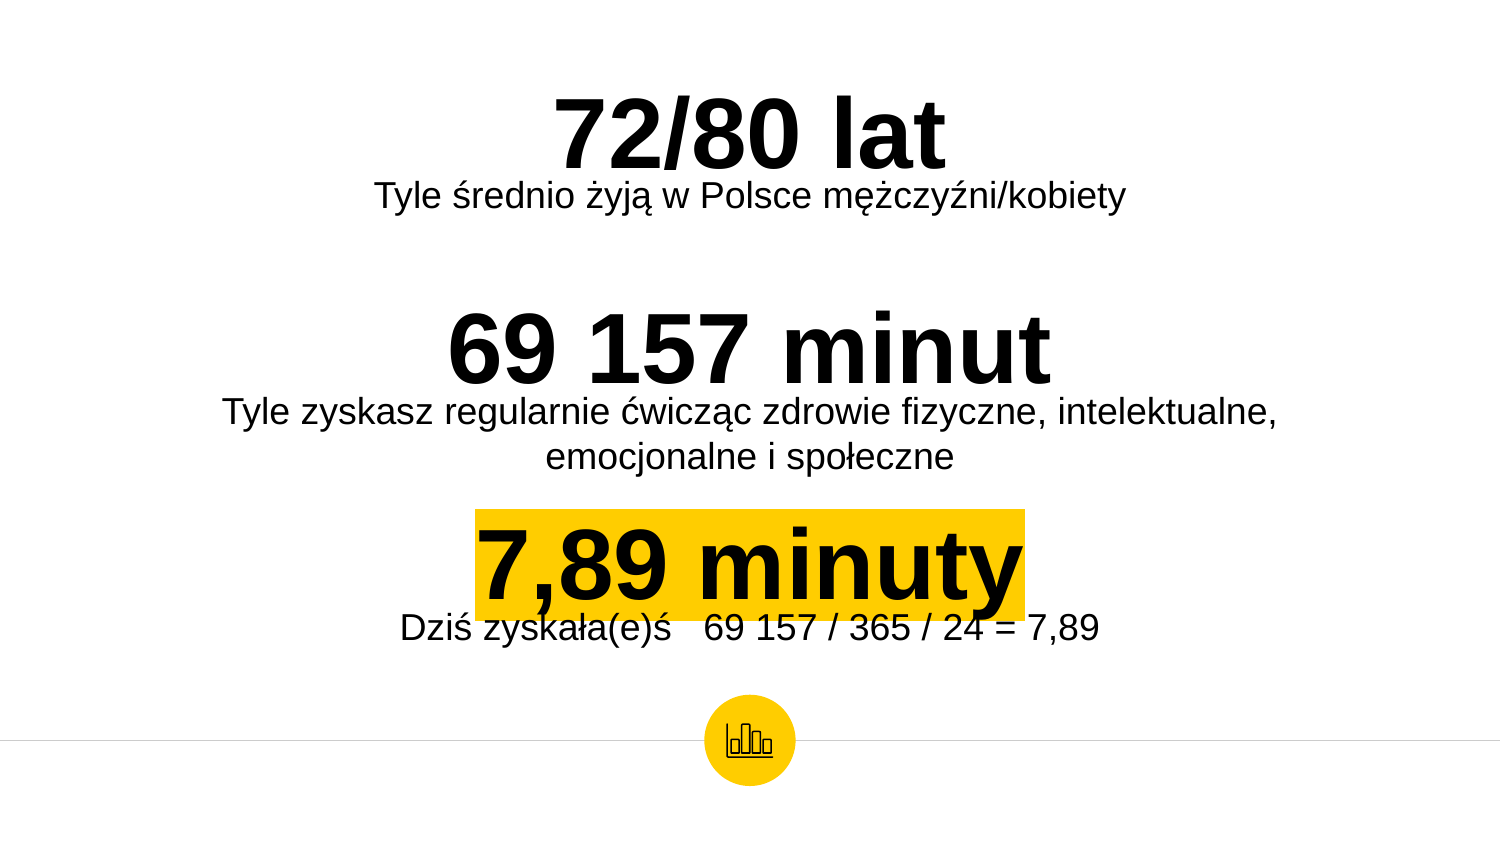

72/80 lat
Tyle średnio żyją w Polsce mężczyźni/kobiety
69 157 minut
Tyle zyskasz regularnie ćwicząc zdrowie fizyczne, intelektualne, emocjonalne i społeczne
7,89 minuty
Dziś zyskała(e)ś   69 157 / 365 / 24 = 7,89